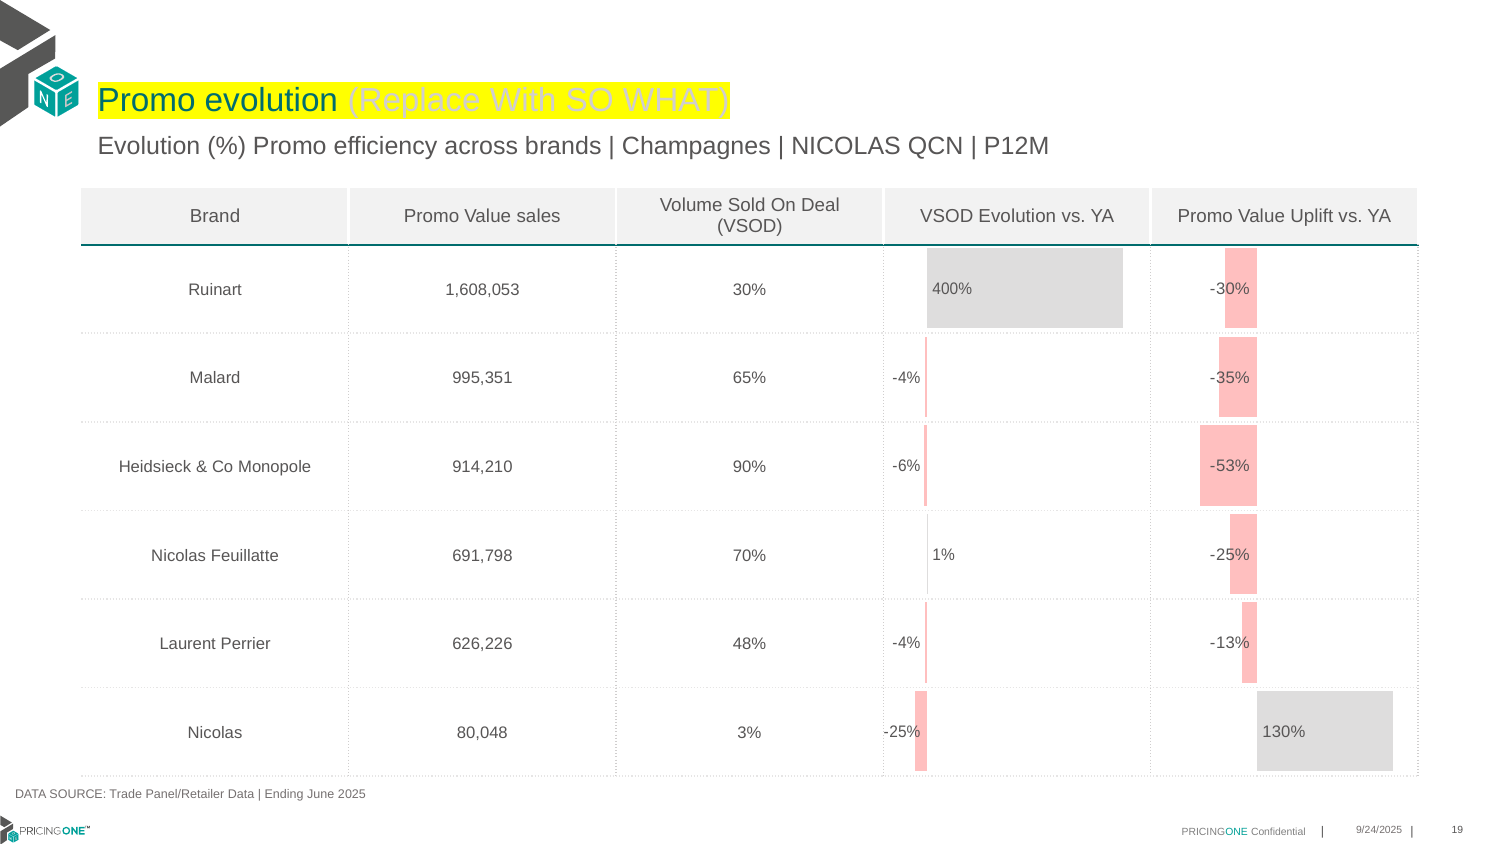

# Promo evolution (Replace With SO WHAT)
Evolution (%) Promo efficiency across brands | Champagnes | NICOLAS QCN | P12M
| Brand | Promo Value sales | Volume Sold On Deal (VSOD) | VSOD Evolution vs. YA | Promo Value Uplift vs. YA |
| --- | --- | --- | --- | --- |
| Ruinart | 1,608,053 | 30% |  |  |
| Malard | 995,351 | 65% |  |  |
| Heidsieck & Co Monopole | 914,210 | 90% |  |  |
| Nicolas Feuillatte | 691,798 | 70% |  |  |
| Laurent Perrier | 626,226 | 48% |  |  |
| Nicolas | 80,048 | 3% |  |  |

### Chart

| Category | VSOD Evaluation vs YA |
|---|---|
| Ruinart | 4.0 |
| Malard | -0.04400000000000004 |
| Heidsieck & Co Monopole | -0.062000000000000055 |
| Nicolas Feuillatte | 0.014000000000000012 |
| Laurent Perrier | -0.040000000000000036 |
| Nicolas | -0.25 |

### Chart

| Category | Promo Value Uplift vs YA |
|---|---|
| Ruinart | -0.3009153429766426 |
| Malard | -0.3527919899921217 |
| Heidsieck & Co Monopole | -0.534371495988456 |
| Nicolas Feuillatte | -0.2546332265164588 |
| Laurent Perrier | -0.13380450535538413 |
| Nicolas | 1.2957721446608996 |
DATA SOURCE: Trade Panel/Retailer Data | Ending June 2025

9/24/2025
19